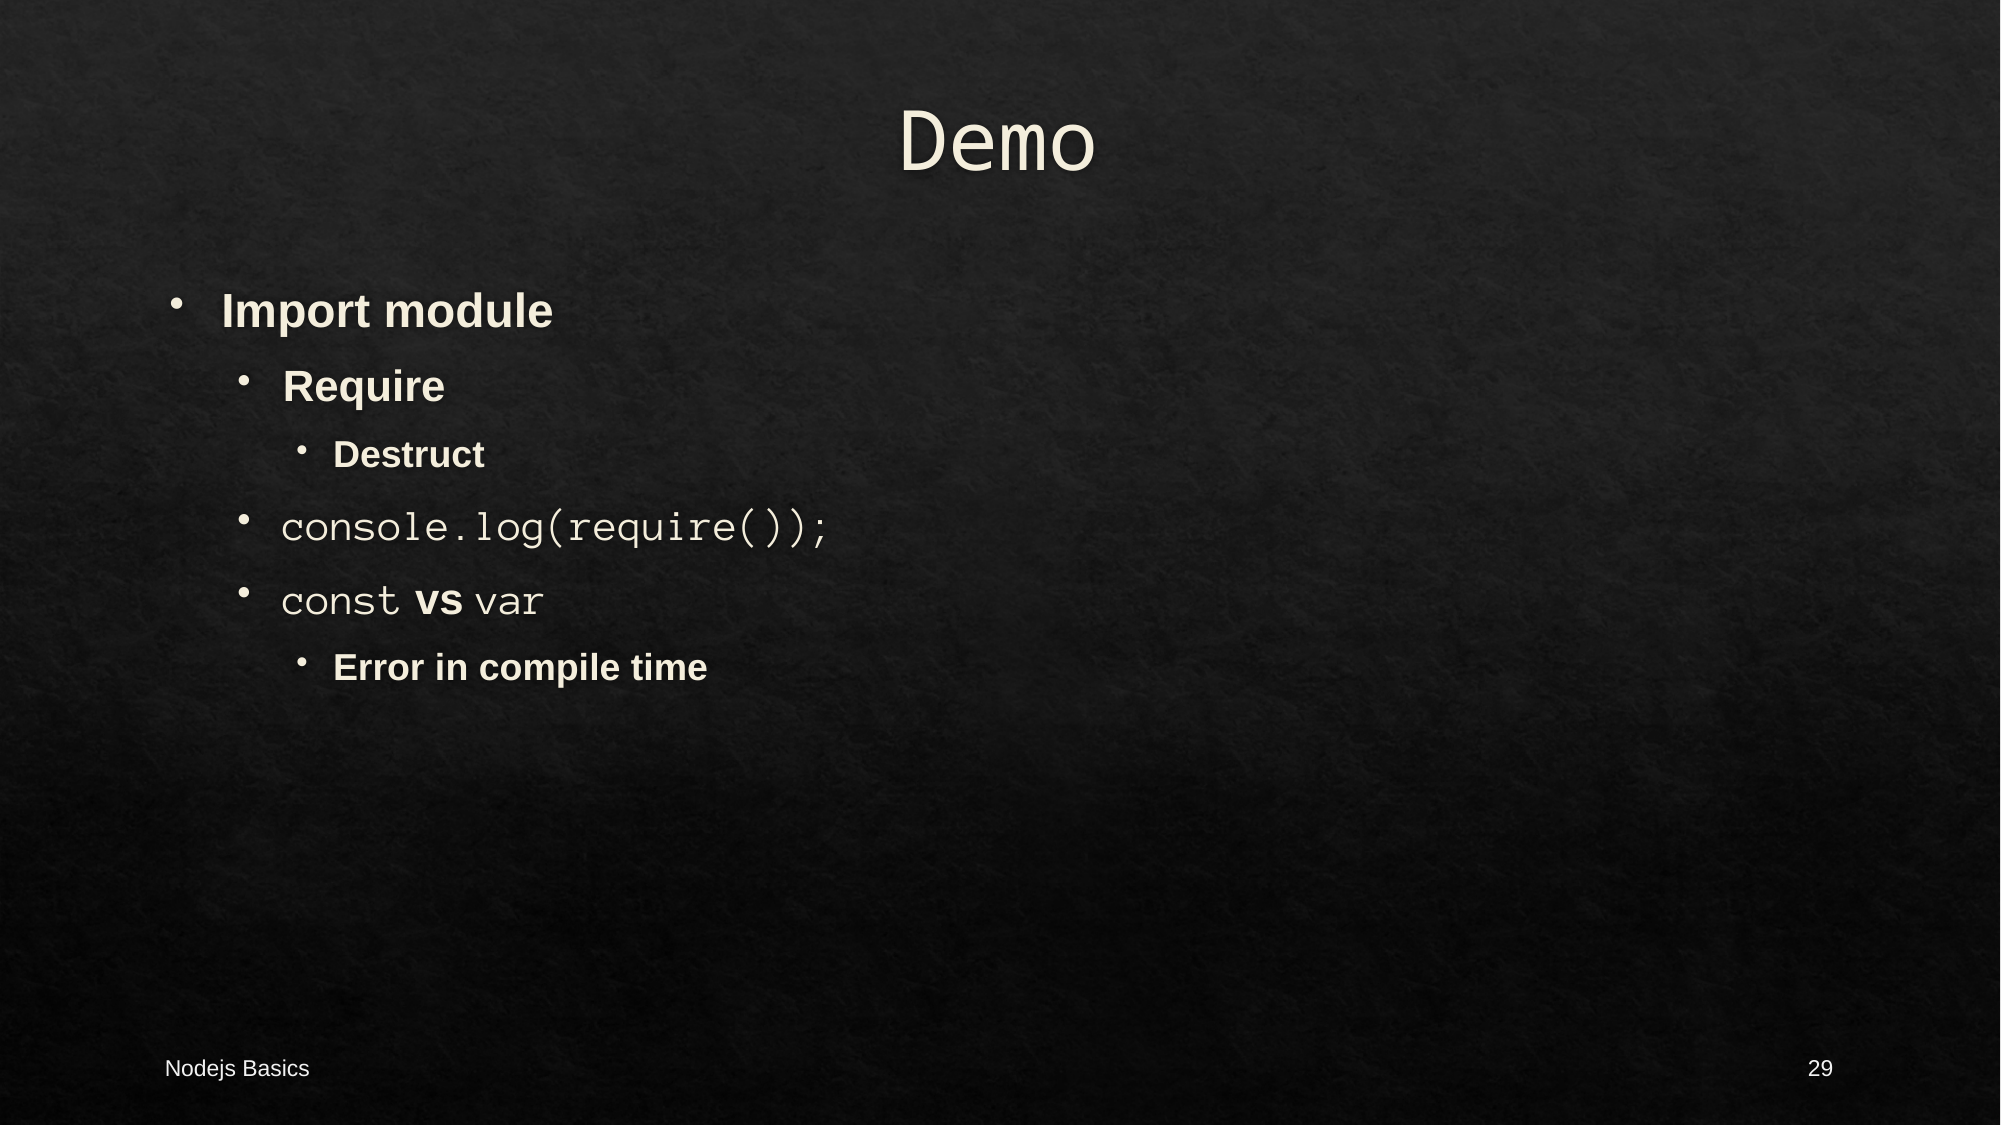

# Demo
Import module
Require
Destruct
console.log(require());
const vs var
Error in compile time

Nodejs Basics
29